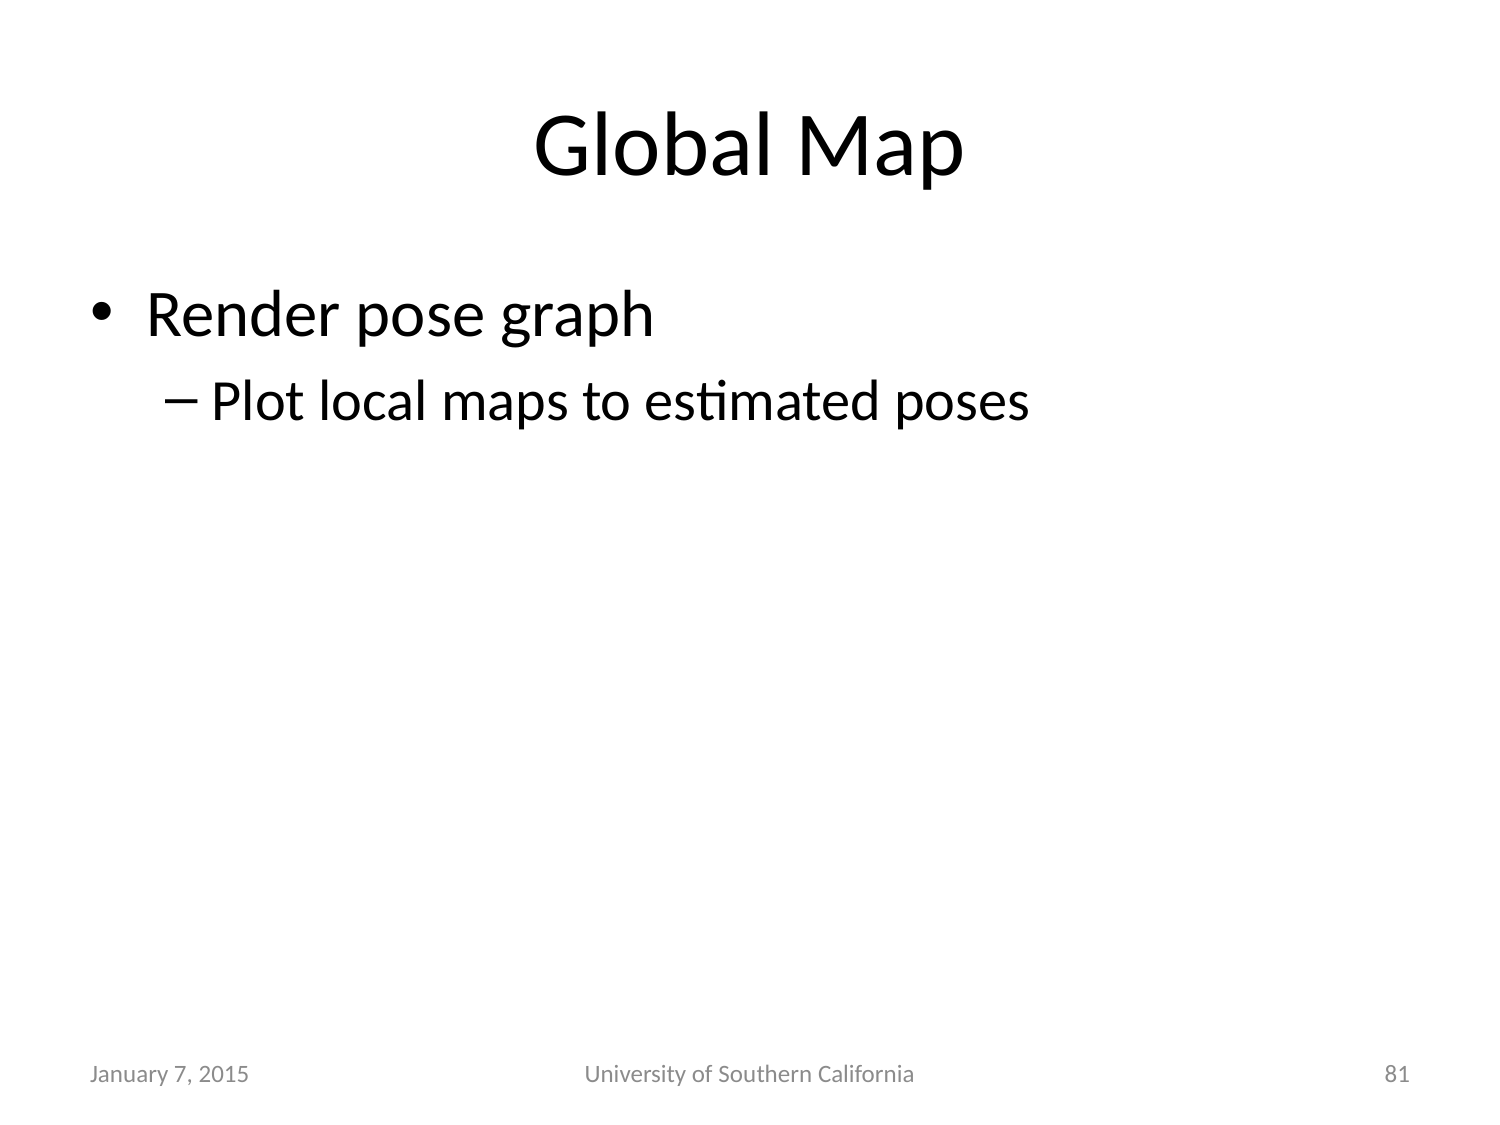

# Global Map
Render pose graph
Plot local maps to estimated poses
January 7, 2015
University of Southern California
81